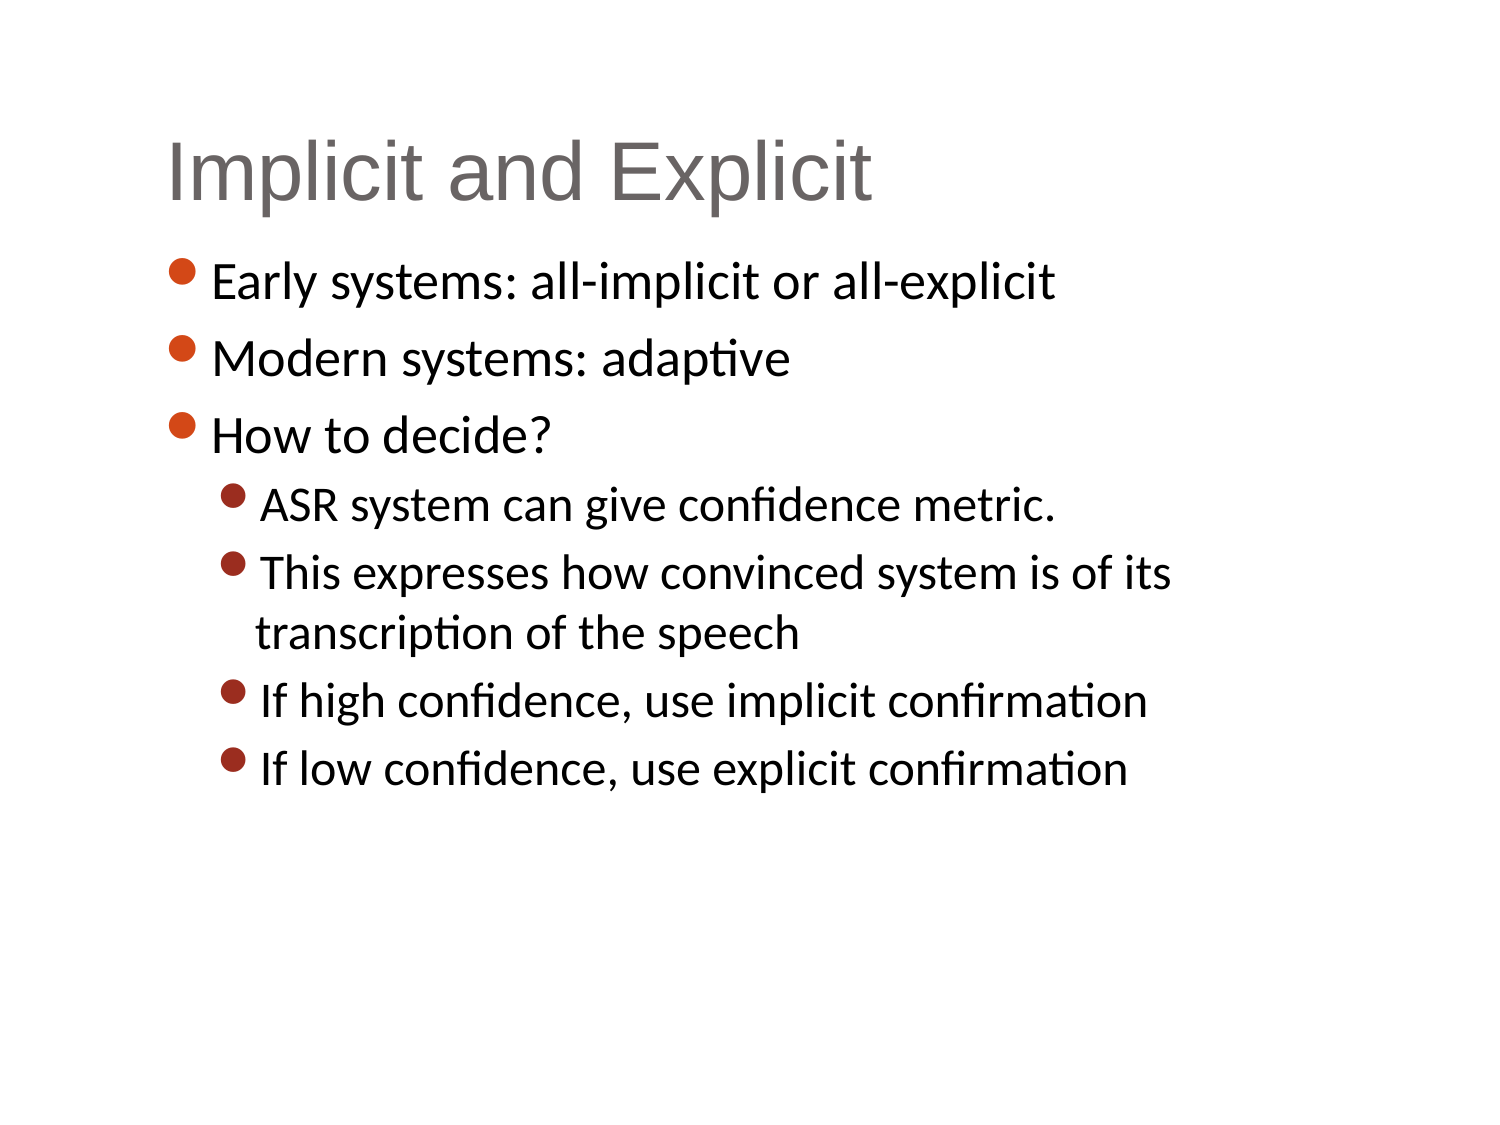

# Implicit and Explicit
Early systems: all-implicit or all-explicit
Modern systems: adaptive
How to decide?
ASR system can give confidence metric.
This expresses how convinced system is of its transcription of the speech
If high confidence, use implicit confirmation
If low confidence, use explicit confirmation